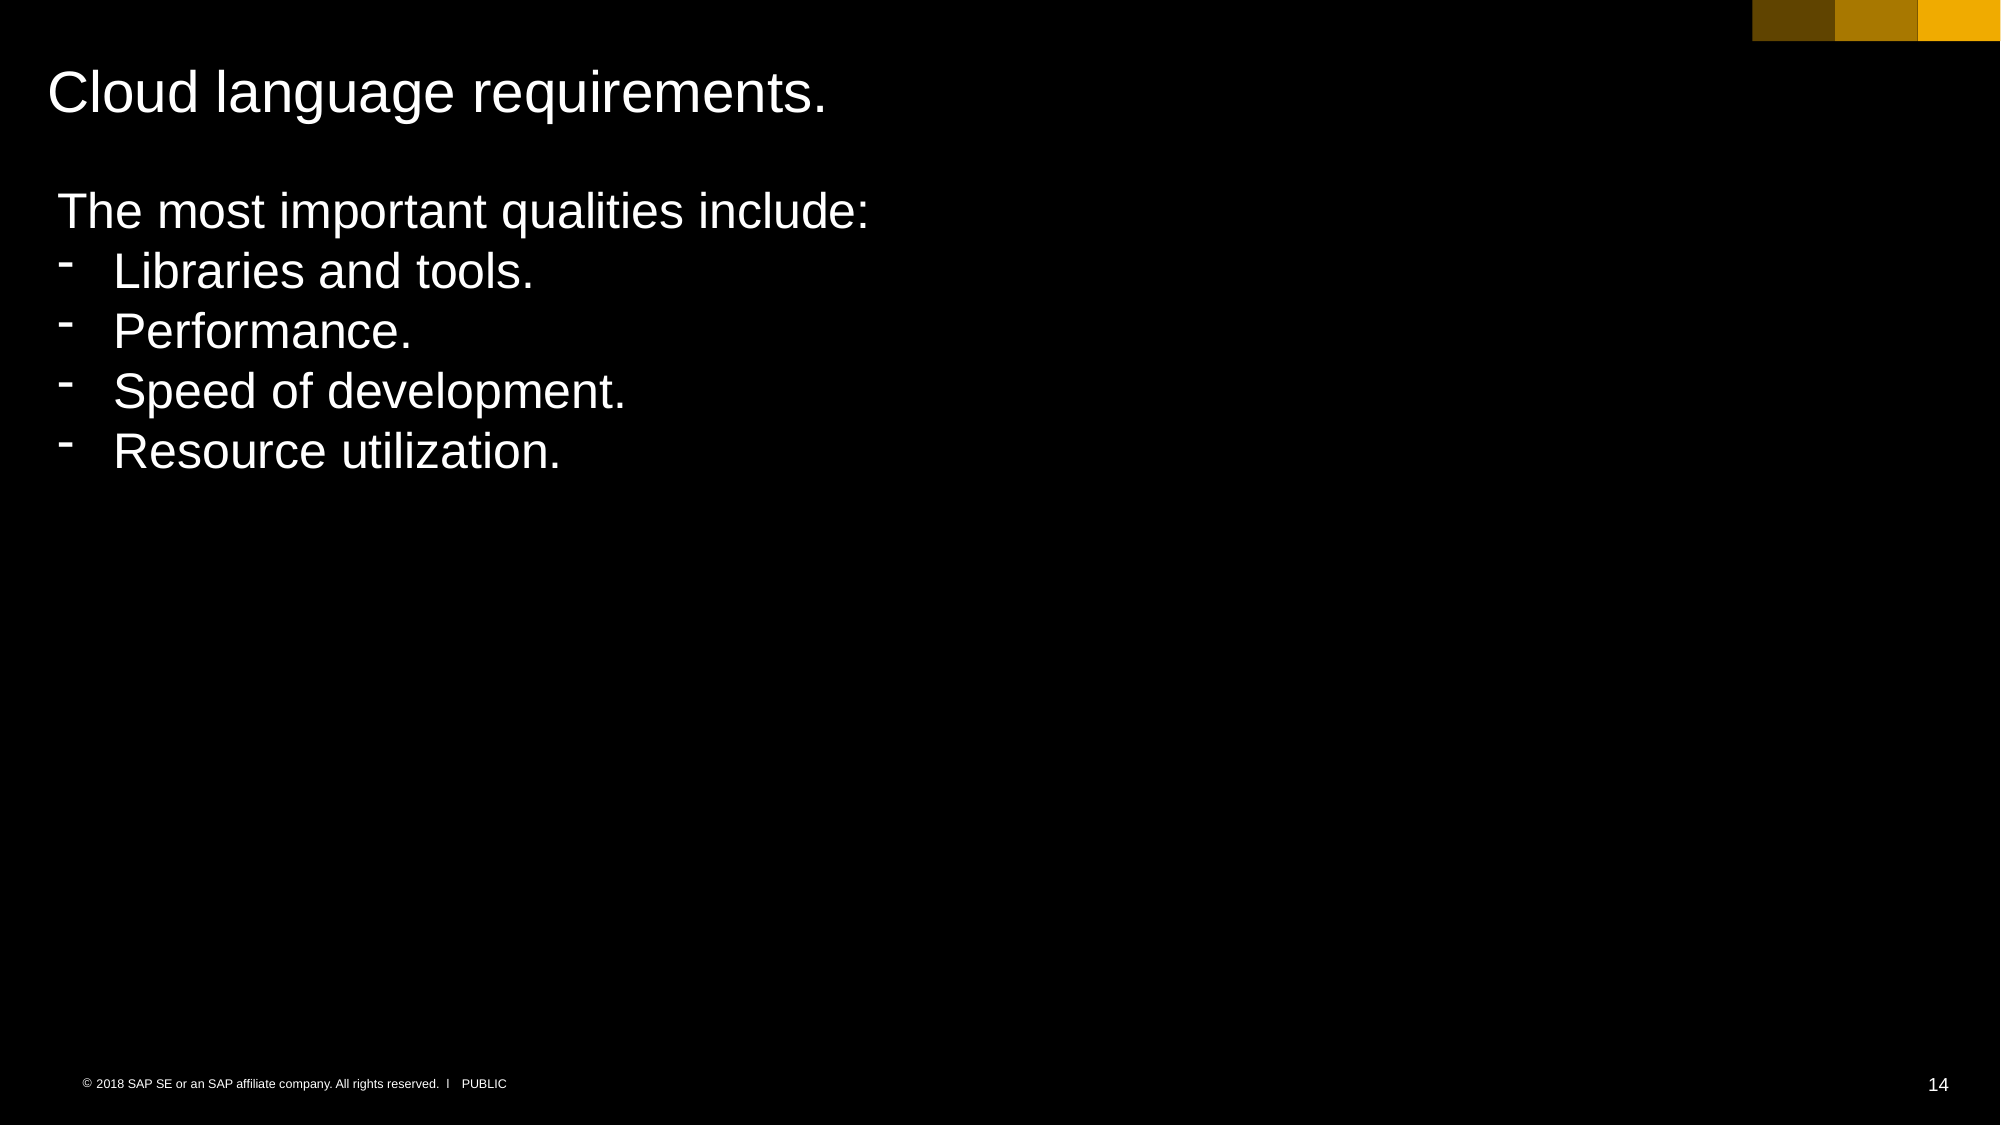

Cloud language requirements.

The most important qualities include:
Libraries and tools.
Performance.
Speed of development.
Resource utilization.